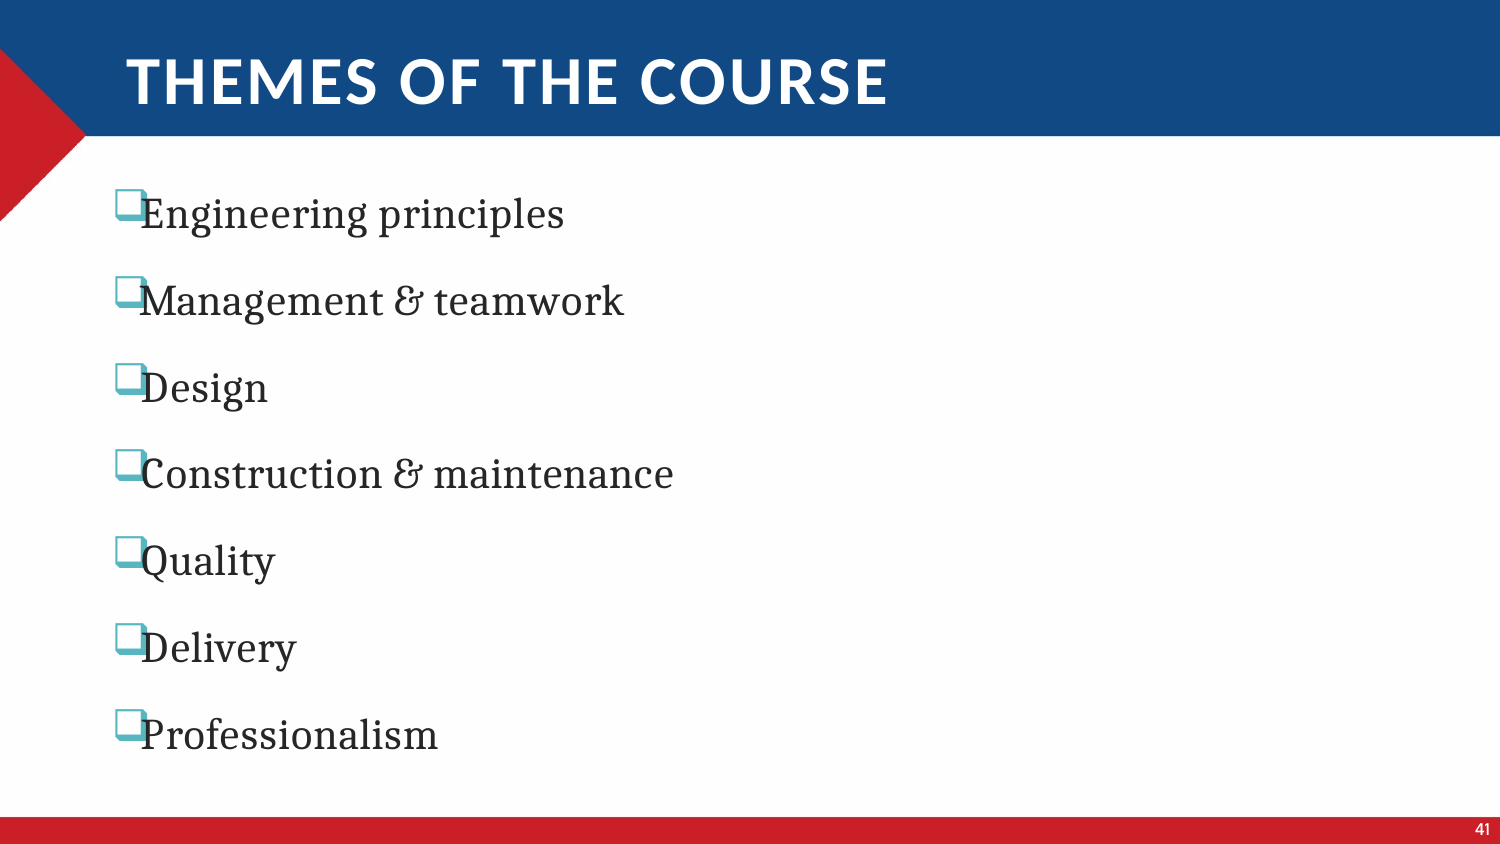

# THEMES of the COURSE
Engineering principles
Management & teamwork
Design
Construction & maintenance
Quality
Delivery
Professionalism

41